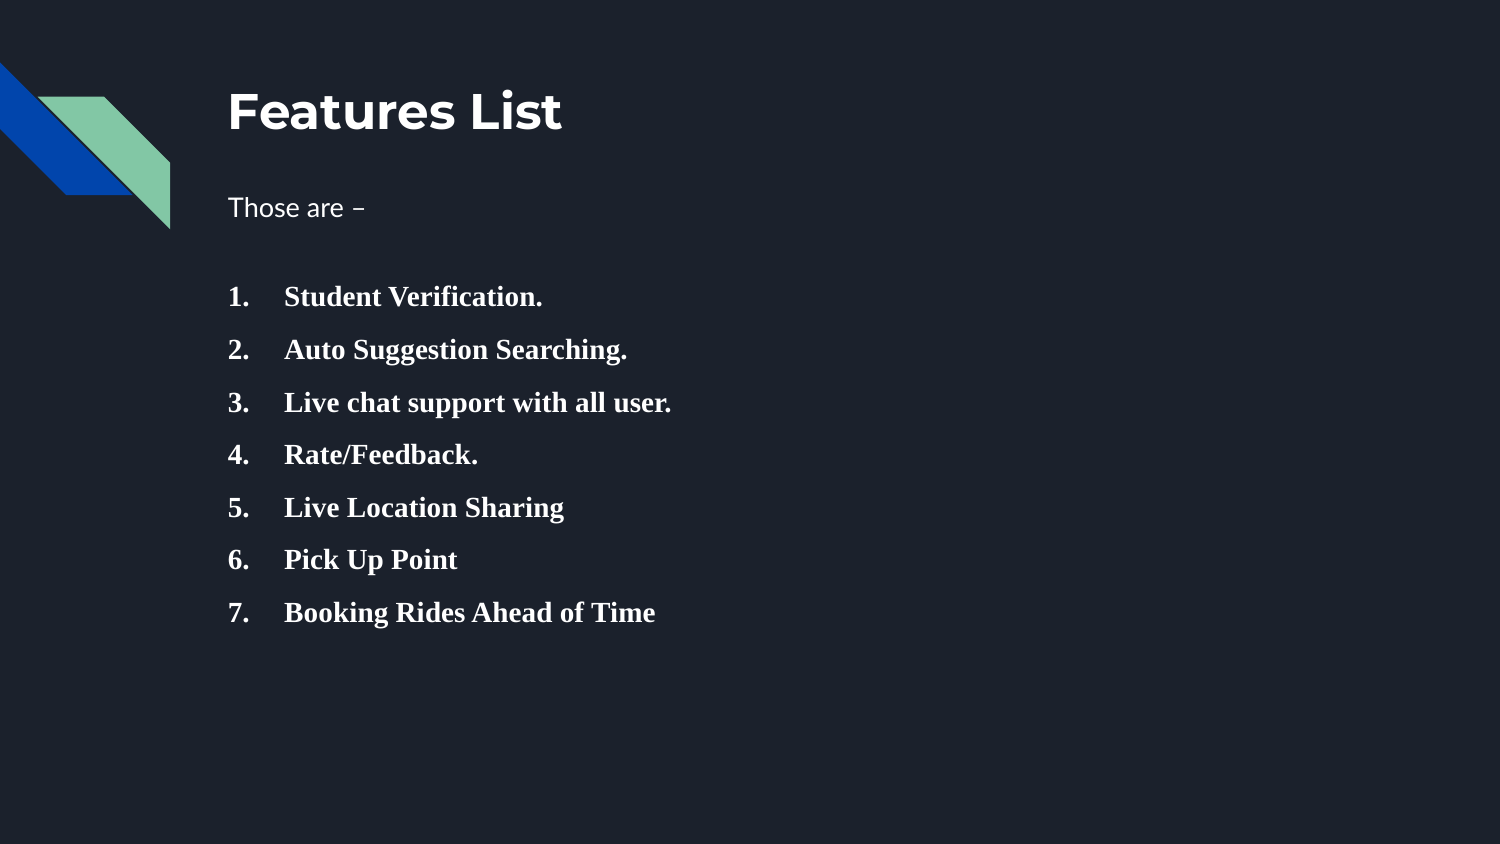

# Features List
Those are –

Student Verification.
Auto Suggestion Searching.
Live chat support with all user.
Rate/Feedback.
Live Location Sharing
Pick Up Point
Booking Rides Ahead of Time